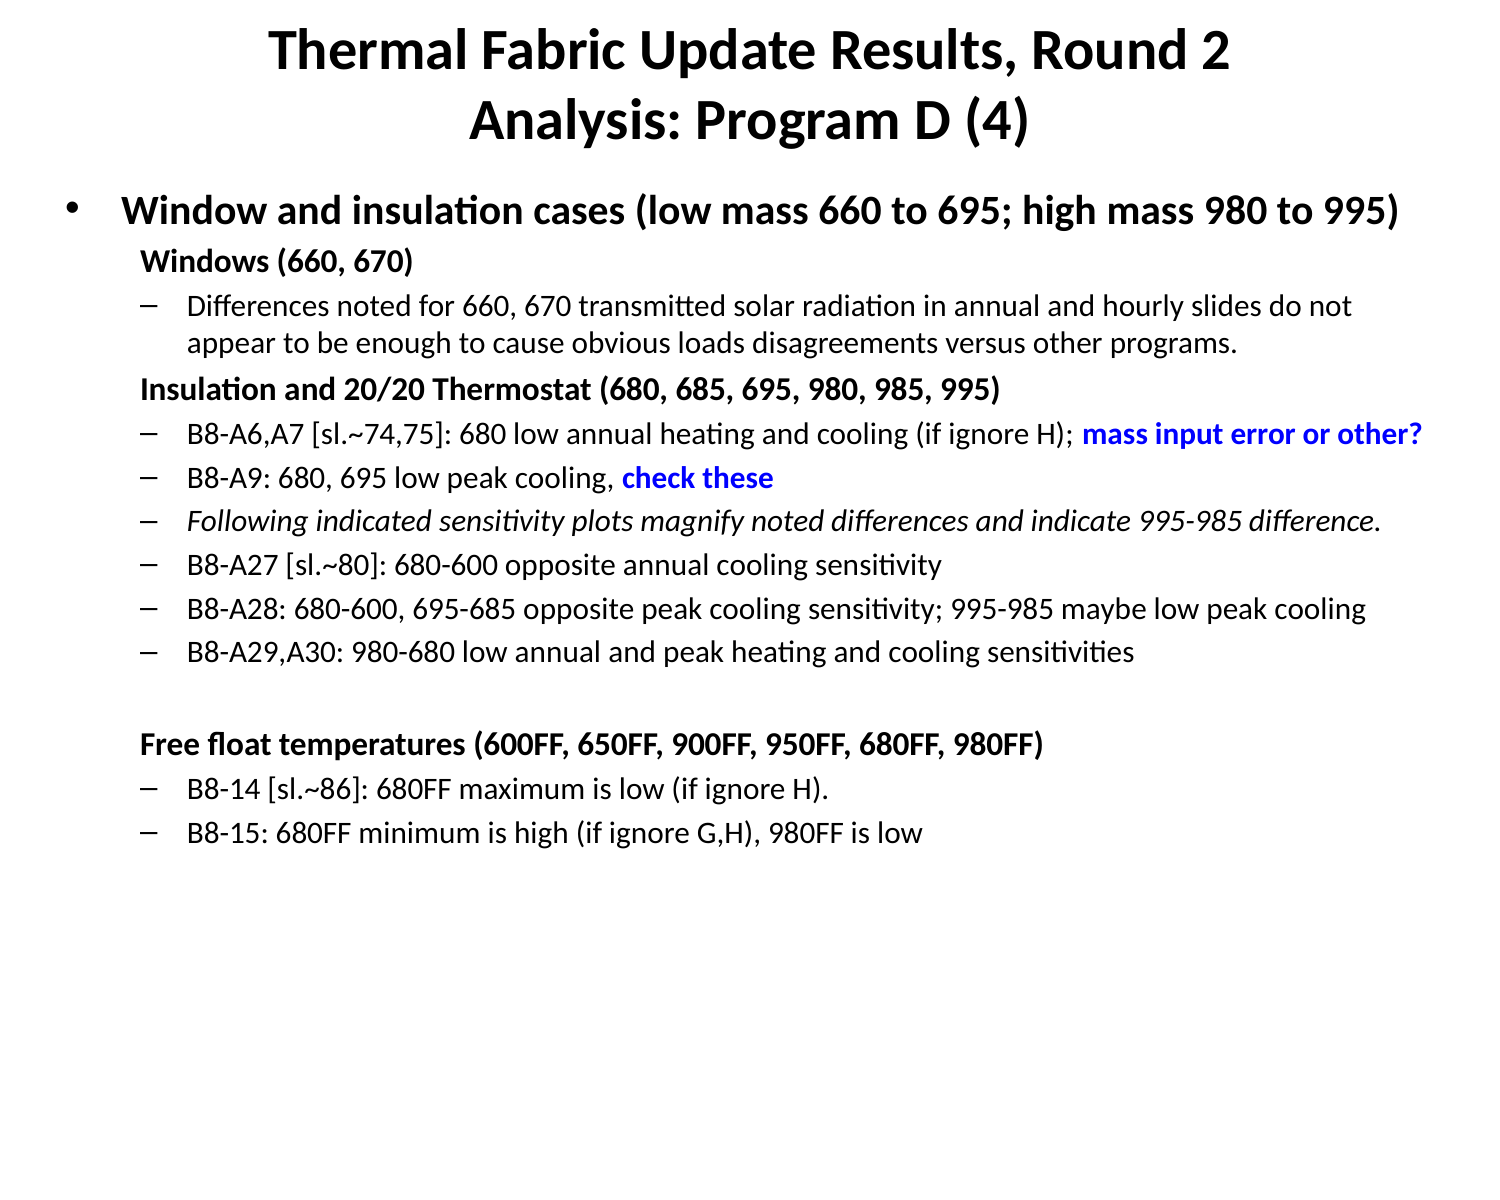

# Thermal Fabric Update Results, Round 2 Analysis: Program D (4)
Window and insulation cases (low mass 660 to 695; high mass 980 to 995)
Windows (660, 670)
Differences noted for 660, 670 transmitted solar radiation in annual and hourly slides do not appear to be enough to cause obvious loads disagreements versus other programs.
Insulation and 20/20 Thermostat (680, 685, 695, 980, 985, 995)
B8-A6,A7 [sl.~74,75]: 680 low annual heating and cooling (if ignore H); mass input error or other?
B8-A9: 680, 695 low peak cooling, check these
Following indicated sensitivity plots magnify noted differences and indicate 995-985 difference.
B8-A27 [sl.~80]: 680-600 opposite annual cooling sensitivity
B8-A28: 680-600, 695-685 opposite peak cooling sensitivity; 995-985 maybe low peak cooling
B8-A29,A30: 980-680 low annual and peak heating and cooling sensitivities

Free float temperatures (600FF, 650FF, 900FF, 950FF, 680FF, 980FF)
B8-14 [sl.~86]: 680FF maximum is low (if ignore H).
B8-15: 680FF minimum is high (if ignore G,H), 980FF is low